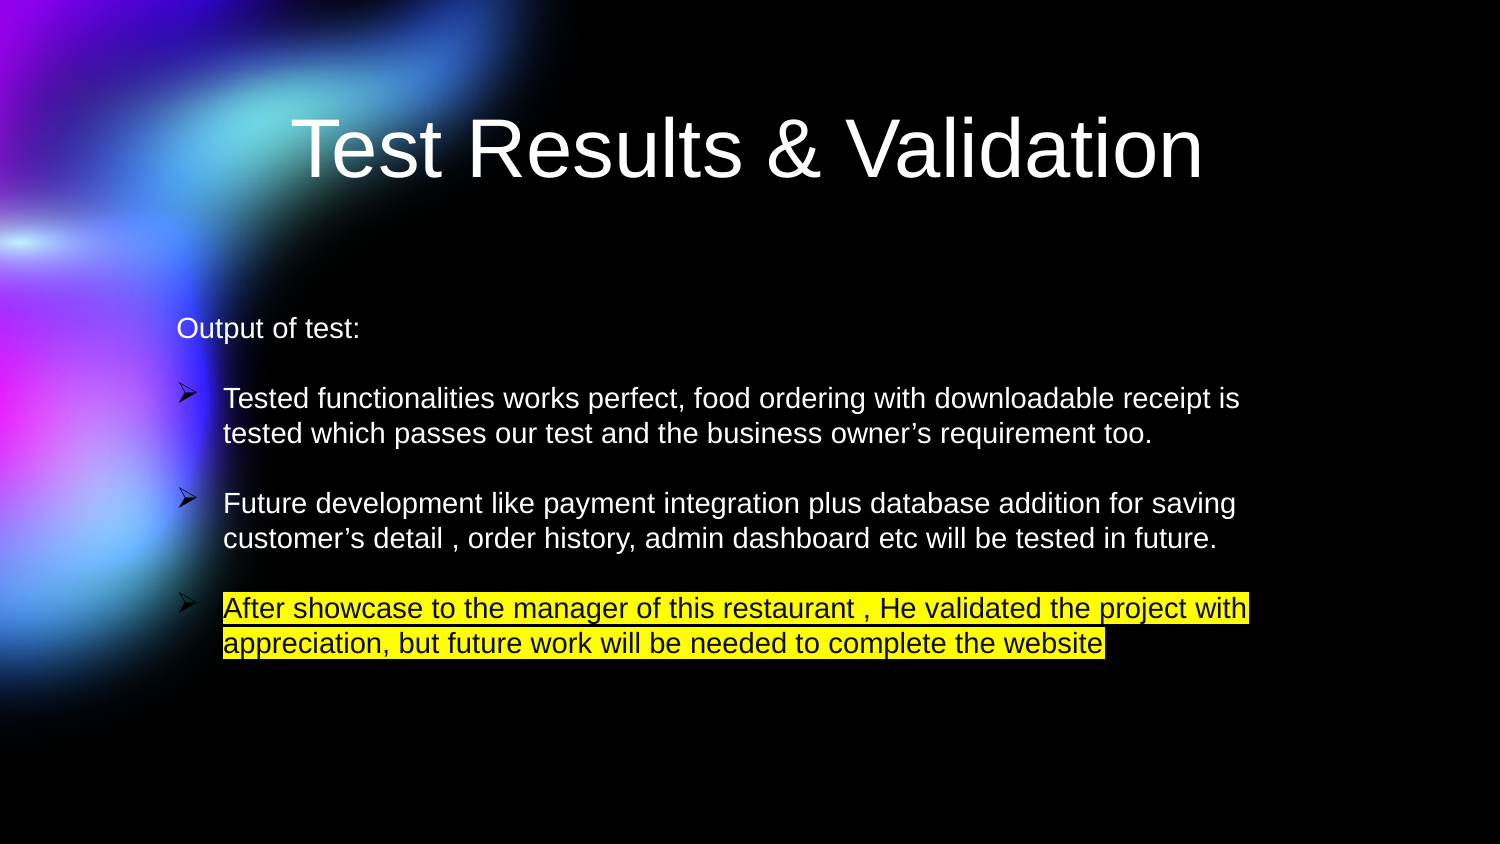

# Test Results & Validation

Output of test:

Tested functionalities works perfect, food ordering with downloadable receipt is tested which passes our test and the business owner’s requirement too.

Future development like payment integration plus database addition for saving customer’s detail , order history, admin dashboard etc will be tested in future.

After showcase to the manager of this restaurant , He validated the project with appreciation, but future work will be needed to complete the website.